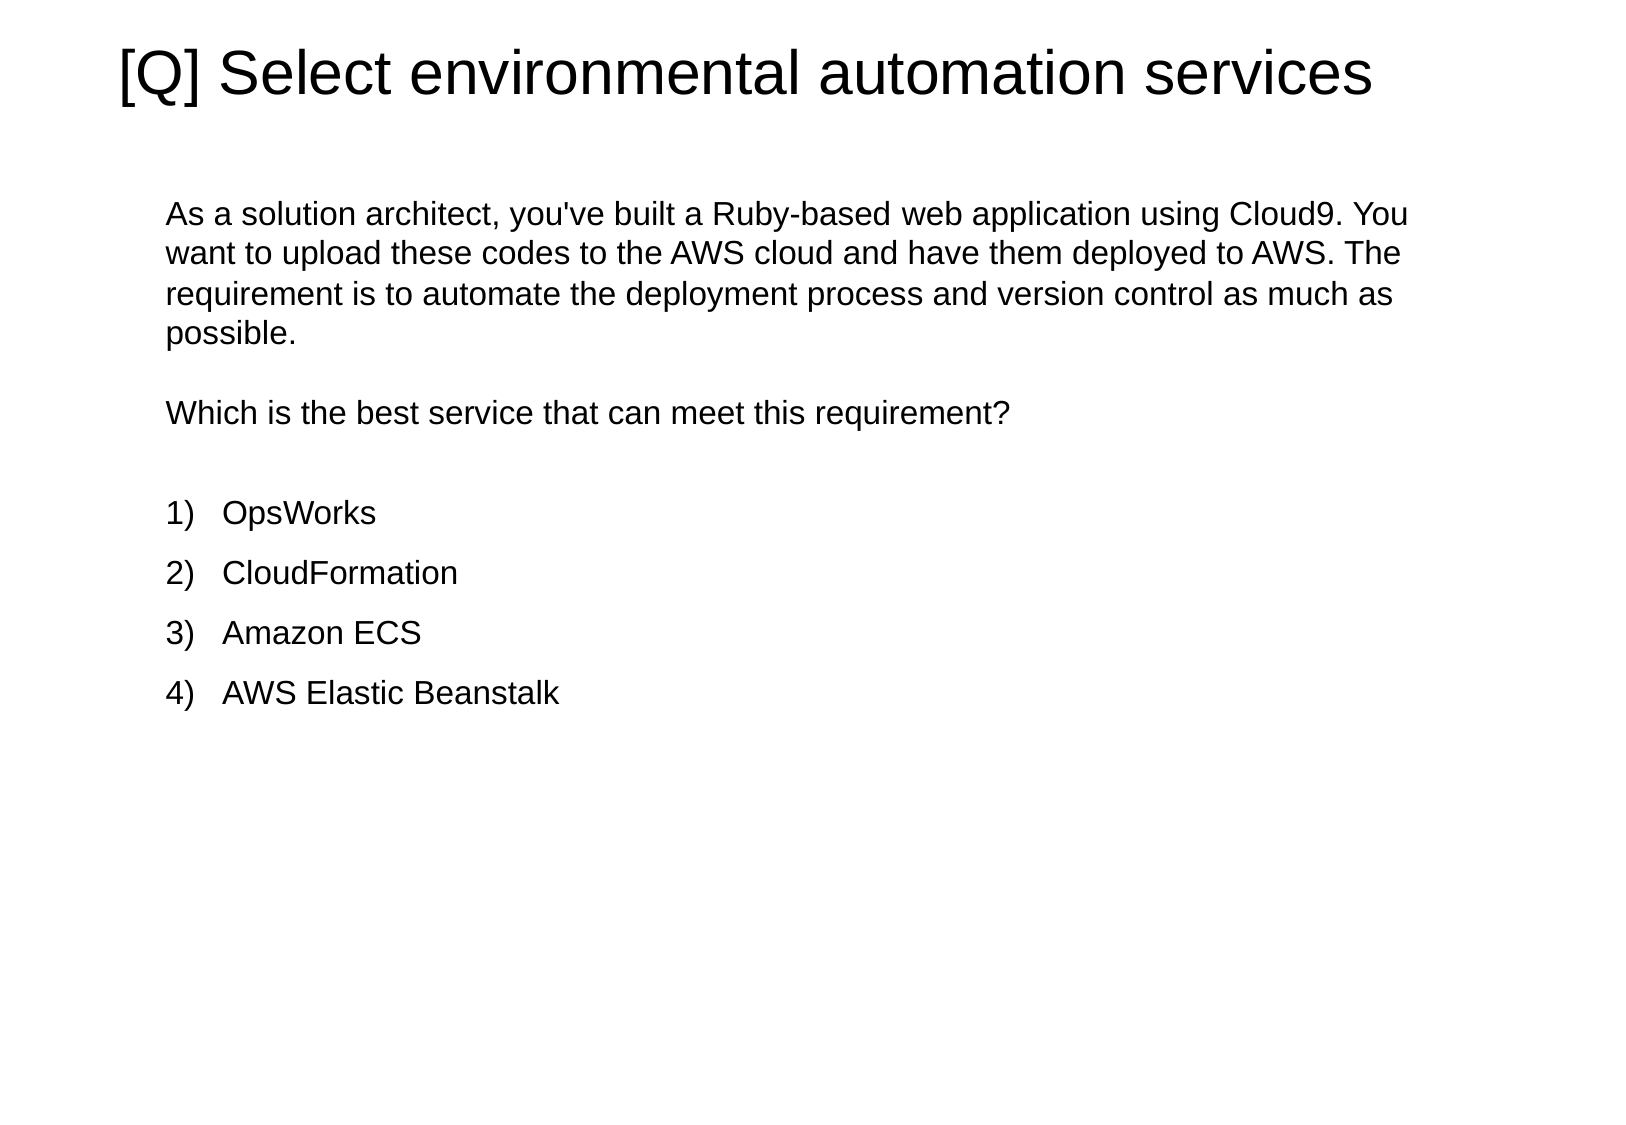

[Q] Select environmental automation services
As a solution architect, you've built a Ruby-based web application using Cloud9. You want to upload these codes to the AWS cloud and have them deployed to AWS. The requirement is to automate the deployment process and version control as much as possible.

Which is the best service that can meet this requirement?

OpsWorks
CloudFormation
Amazon ECS
AWS Elastic Beanstalk